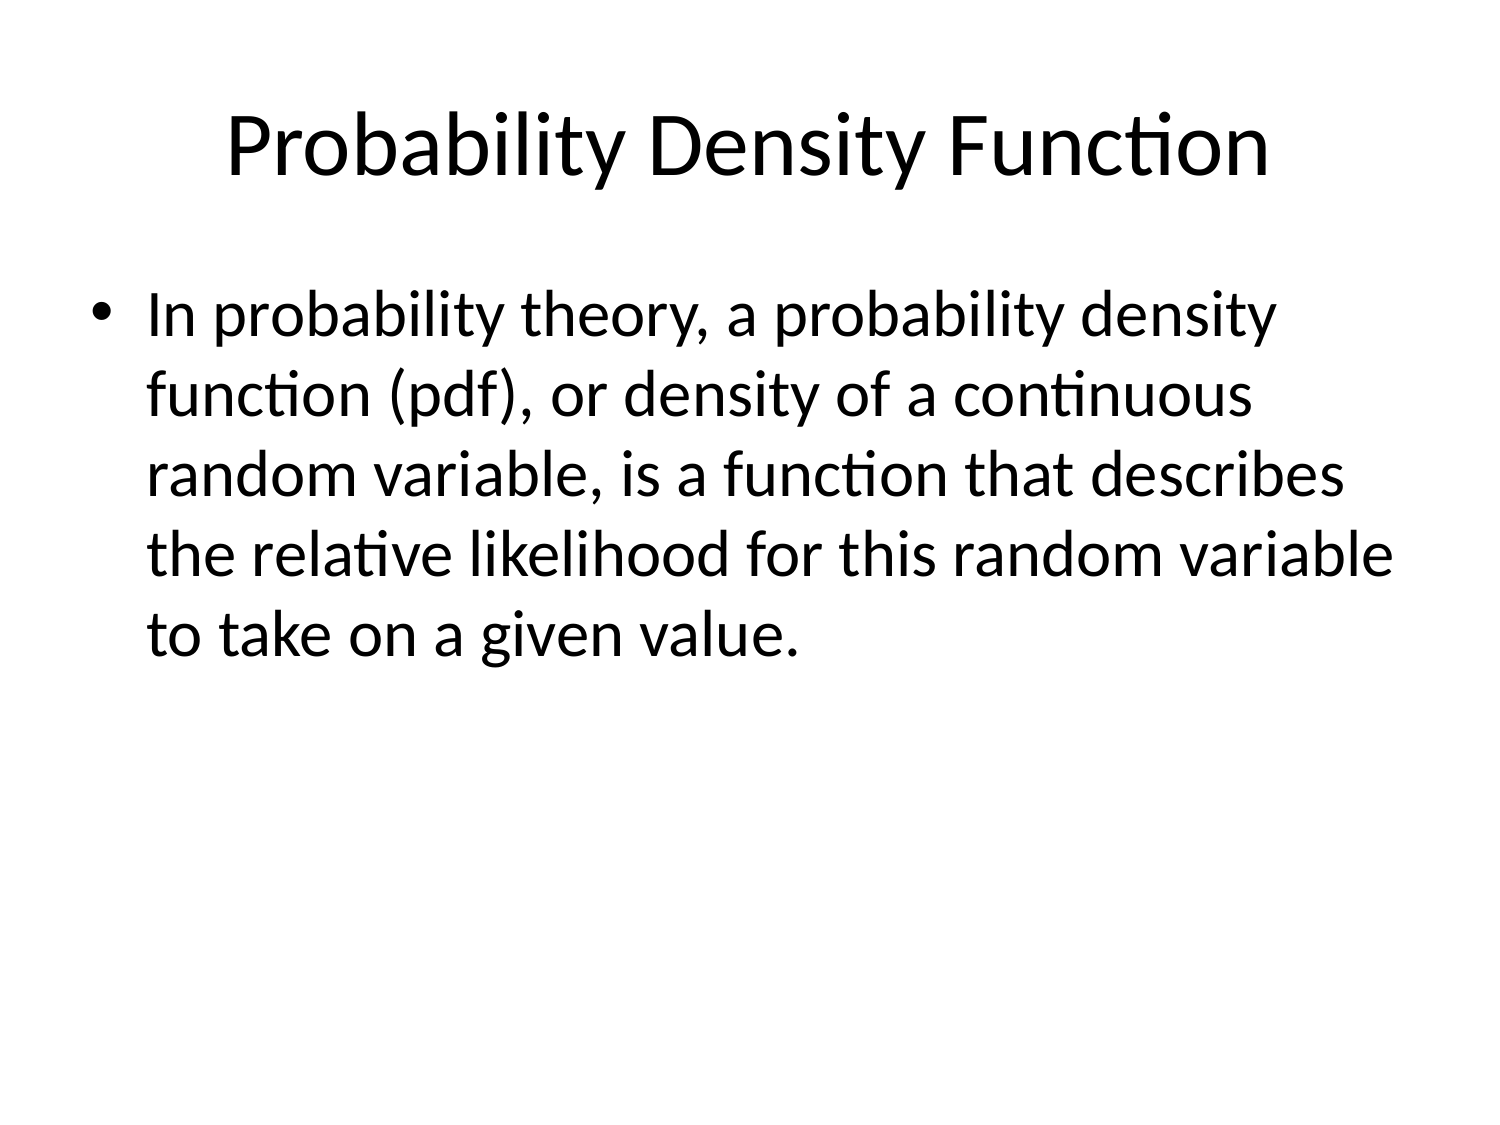

# Probability Density Function
In probability theory, a probability density function (pdf), or density of a continuous random variable, is a function that describes the relative likelihood for this random variable to take on a given value.